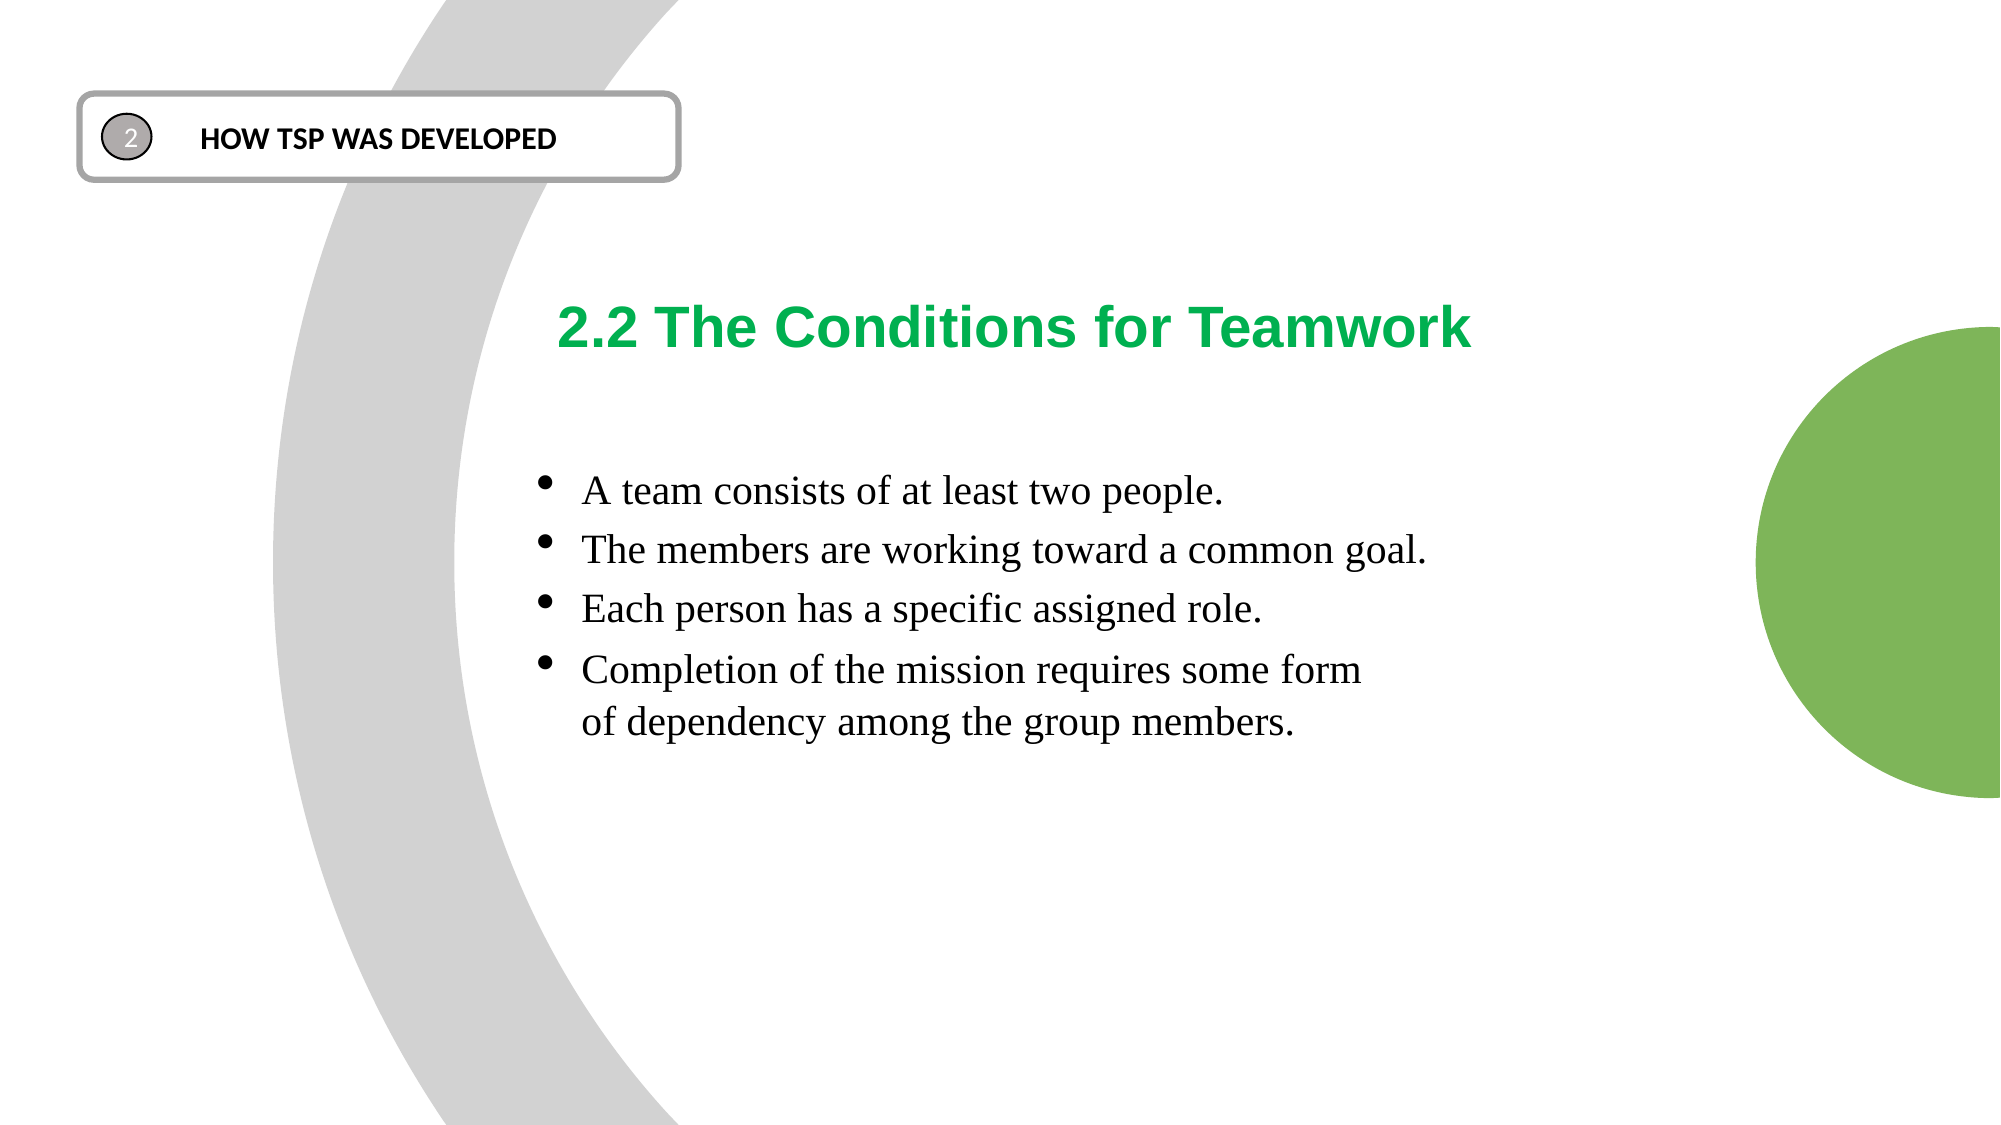

HOW TSP WAS DEVELOPED
2
2.2 The Conditions for Teamwork

A team consists of at least two people.
The members are working toward a common goal.
Each person has a specific assigned role.
Completion of the mission requires some form of dependency among the group members.